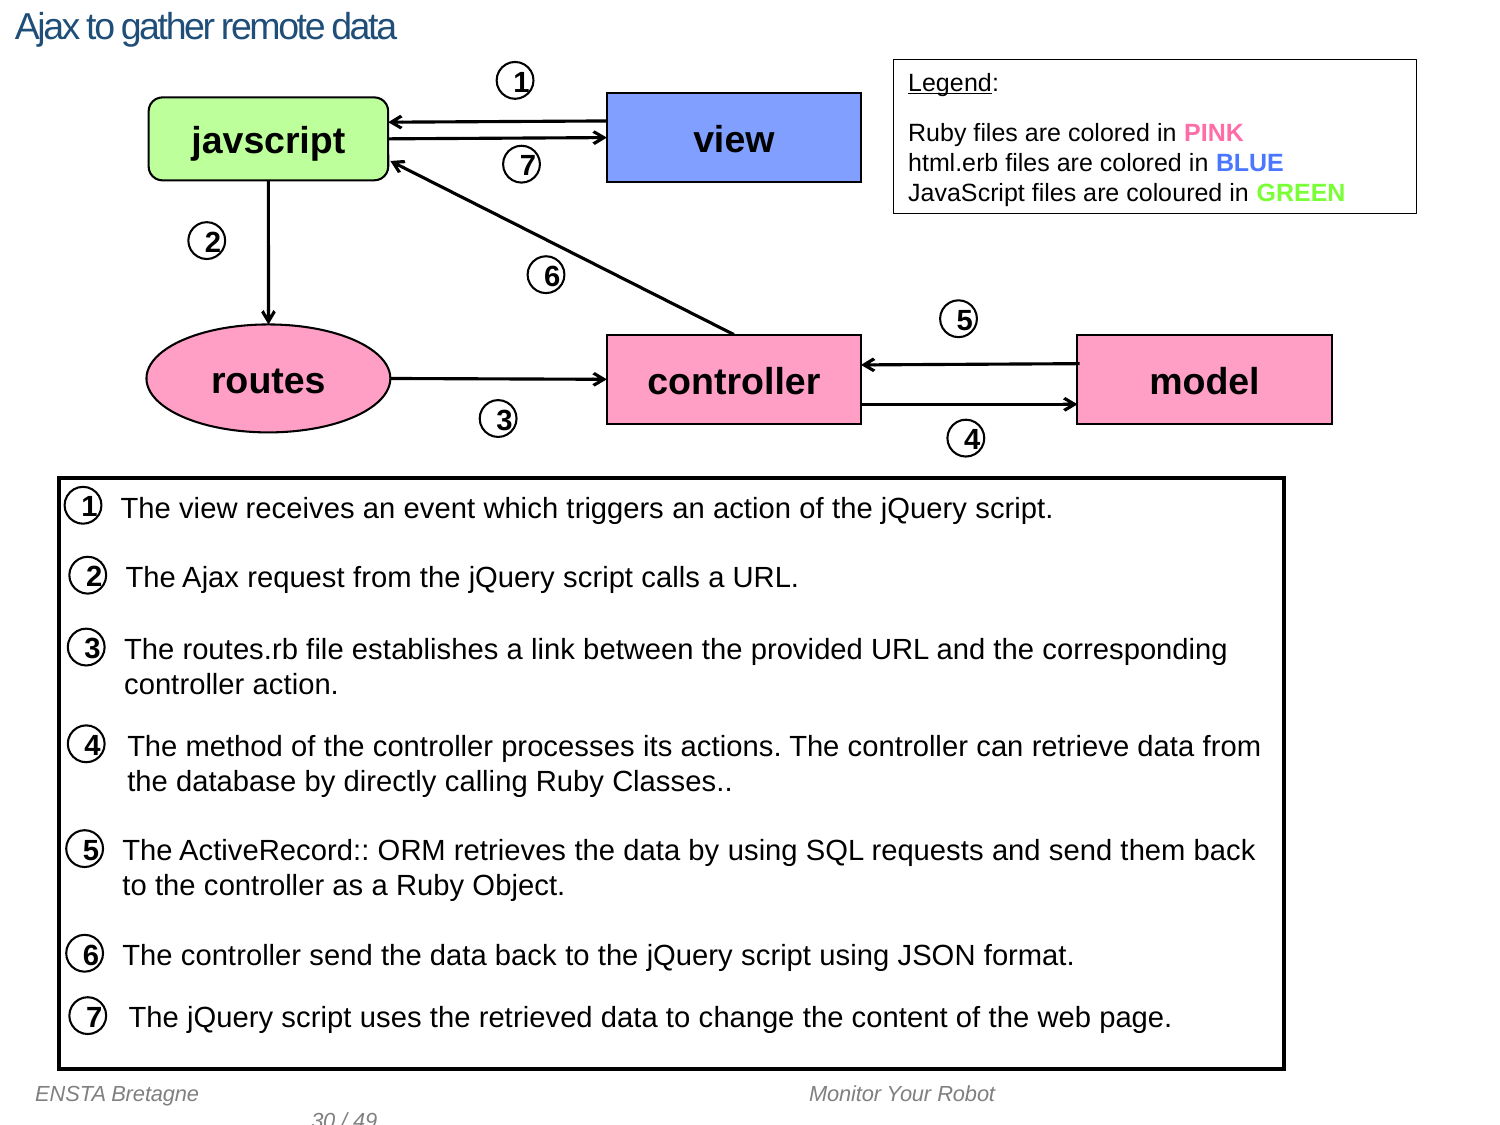

Ajax to gather remote data
Legend:
Ruby files are colored in PINK
html.erb files are colored in BLUE
JavaScript files are coloured in GREEN
1
view
javscript
7
2
6
5
routes
controller
model
3
4

The view receives an event which triggers an action of the jQuery script.
1
The Ajax request from the jQuery script calls a URL.
2
The routes.rb file establishes a link between the provided URL and the corresponding controller action.
3
The method of the controller processes its actions. The controller can retrieve data from the database by directly calling Ruby Classes..
4
The ActiveRecord:: ORM retrieves the data by using SQL requests and send them back to the controller as a Ruby Object.
5
The controller send the data back to the jQuery script using JSON format.
6
The jQuery script uses the retrieved data to change the content of the web page.
7
    ENSTA Bretagne 				        Monitor Your Robot 					30 / 49